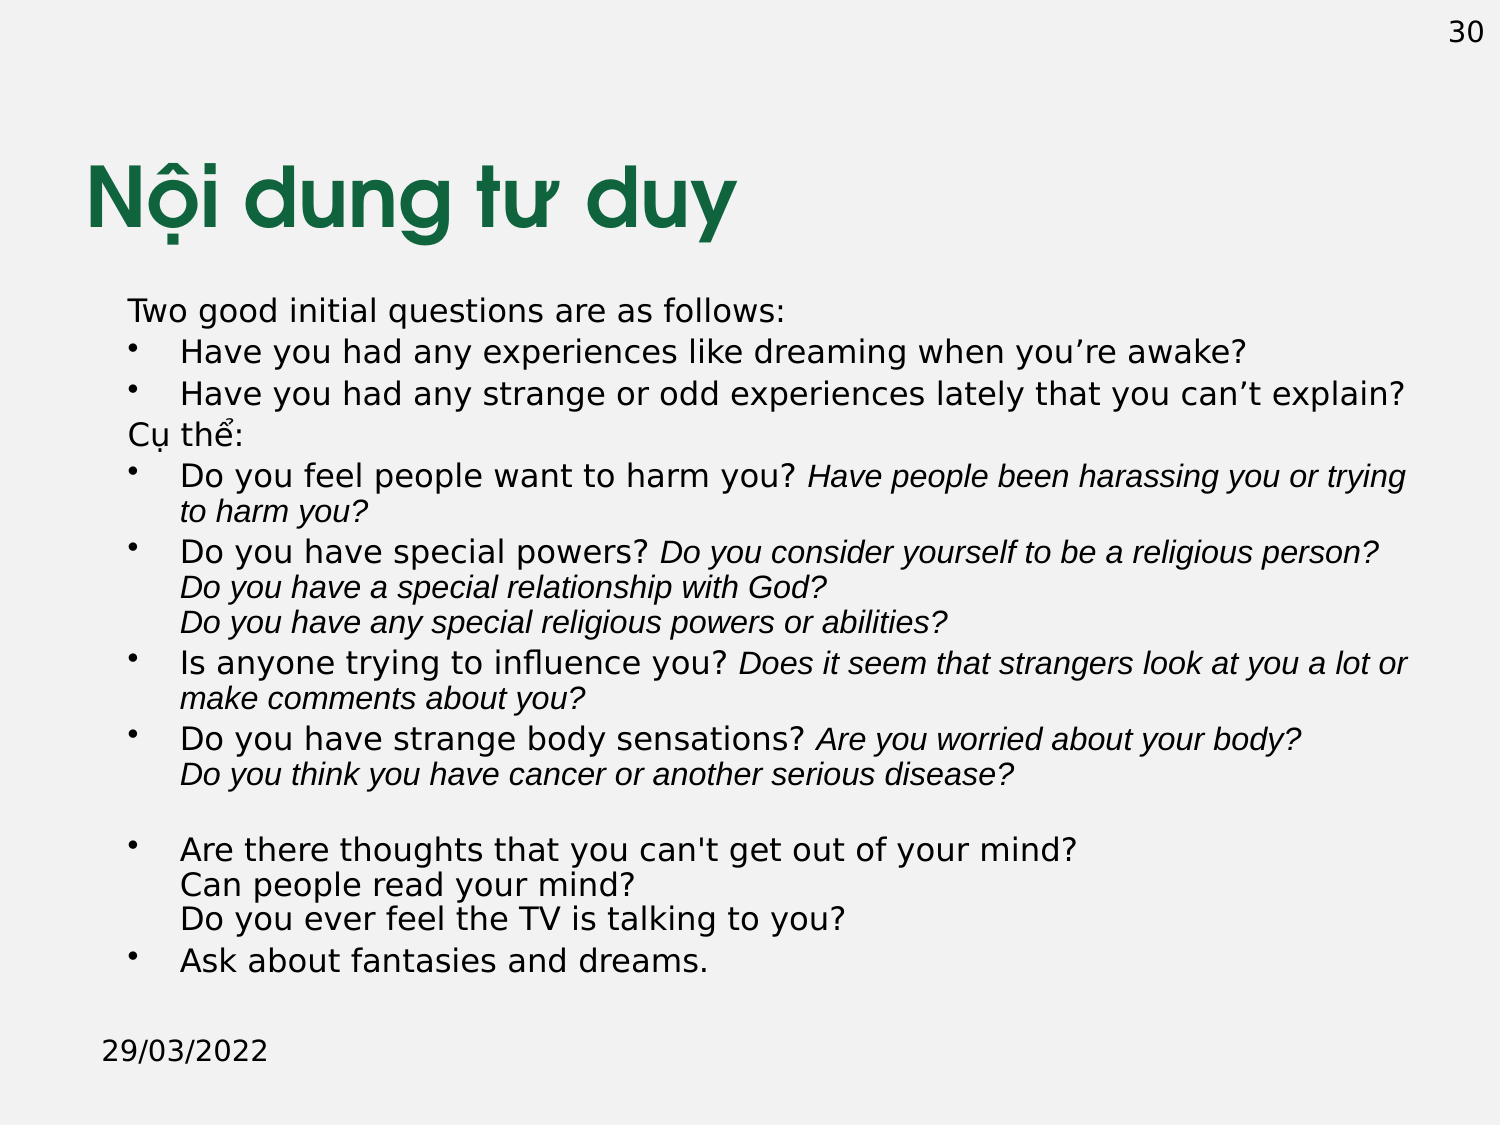

30
# Nội dung tư duy
Two good initial questions are as follows:
Have you had any experiences like dreaming when you’re awake?
Have you had any strange or odd experiences lately that you can’t explain?
Cụ thể:
Do you feel people want to harm you? Have people been harassing you or trying to harm you?
Do you have special powers? Do you consider yourself to be a religious person? Do you have a special relationship with God?
Do you have any special religious powers or abilities?
Is anyone trying to influence you? Does it seem that strangers look at you a lot or make comments about you?
Do you have strange body sensations? Are you worried about your body?
Do you think you have cancer or another serious disease?
Are there thoughts that you can't get out of your mind?
Can people read your mind?
Do you ever feel the TV is talking to you?
Ask about fantasies and dreams.
29/03/2022